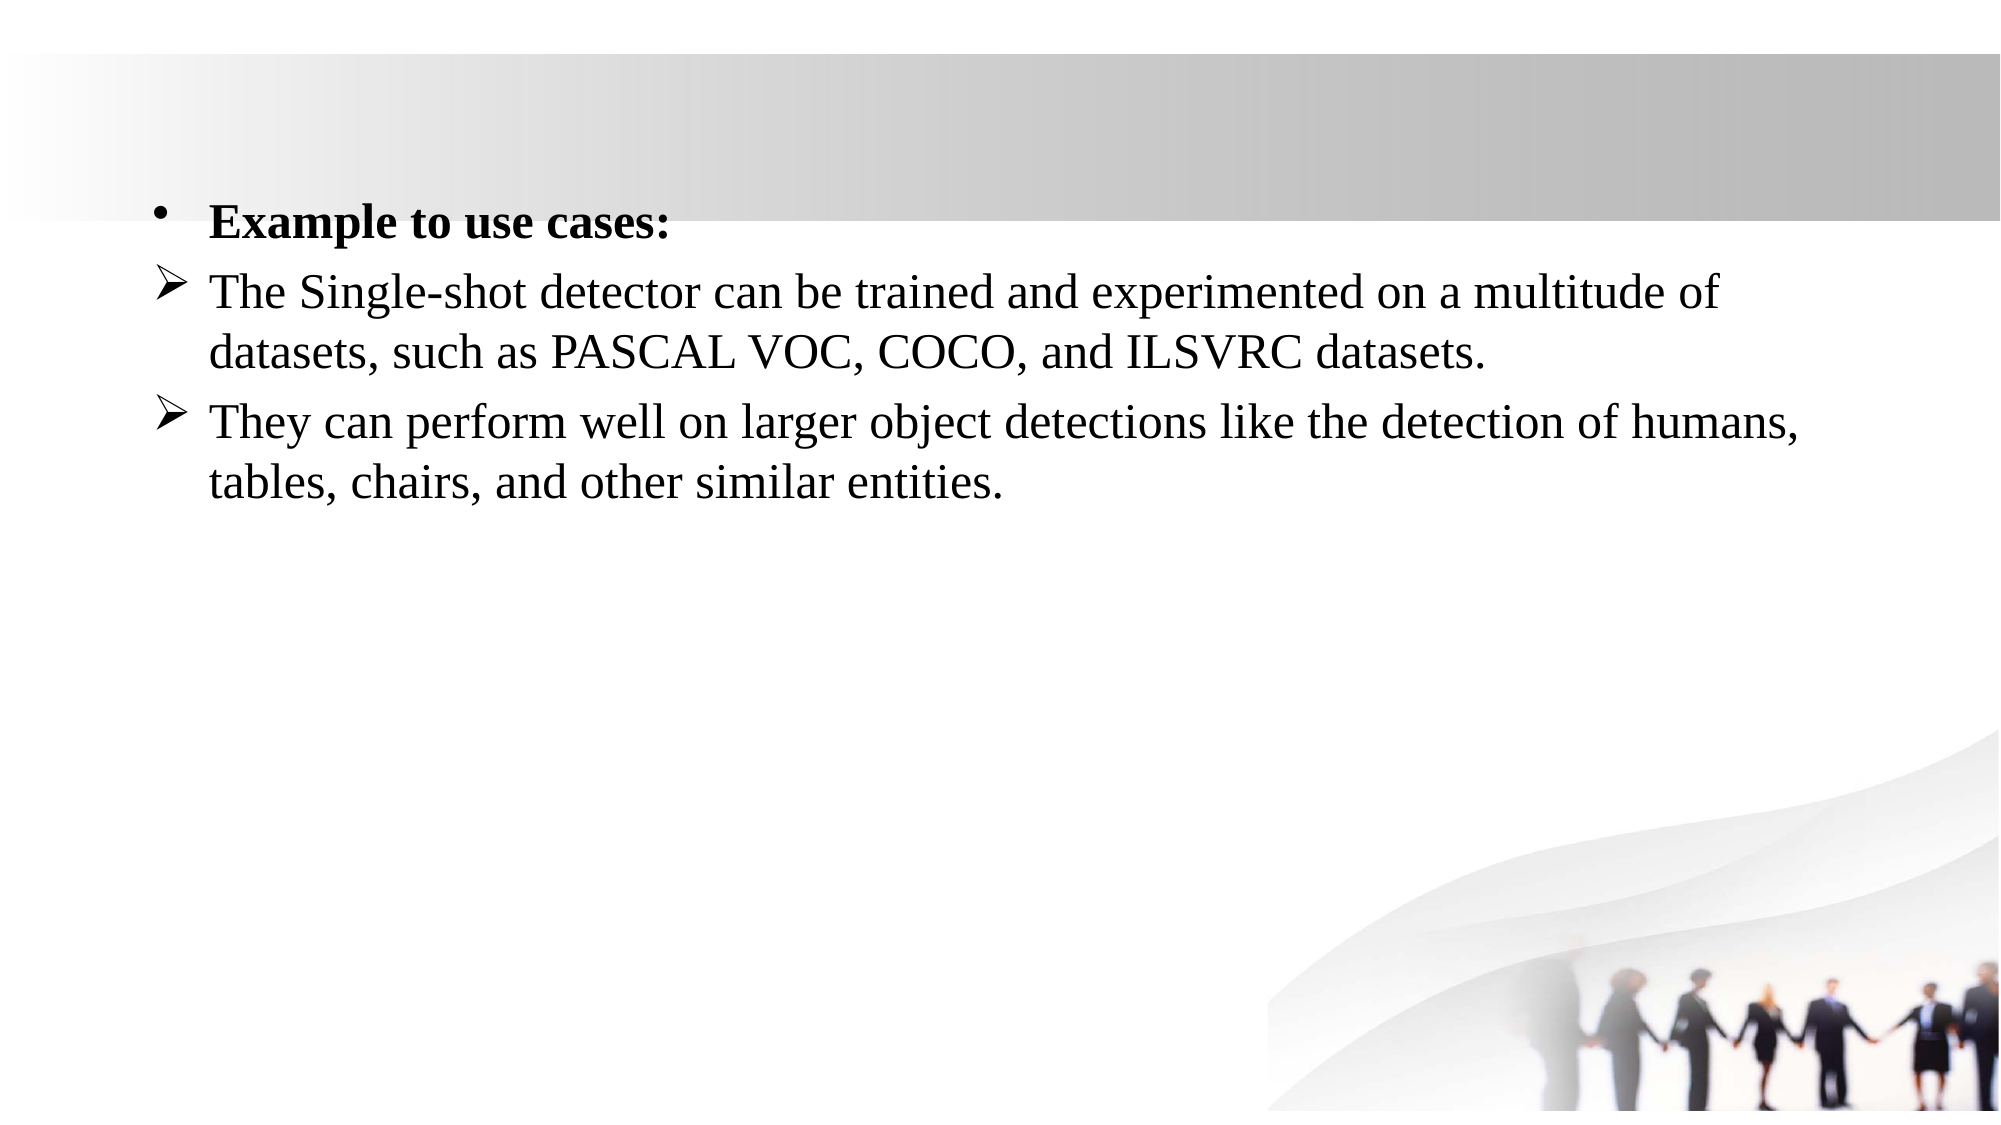

Example to use cases:
The Single-shot detector can be trained and experimented on a multitude of datasets, such as PASCAL VOC, COCO, and ILSVRC datasets.
They can perform well on larger object detections like the detection of humans, tables, chairs, and other similar entities.